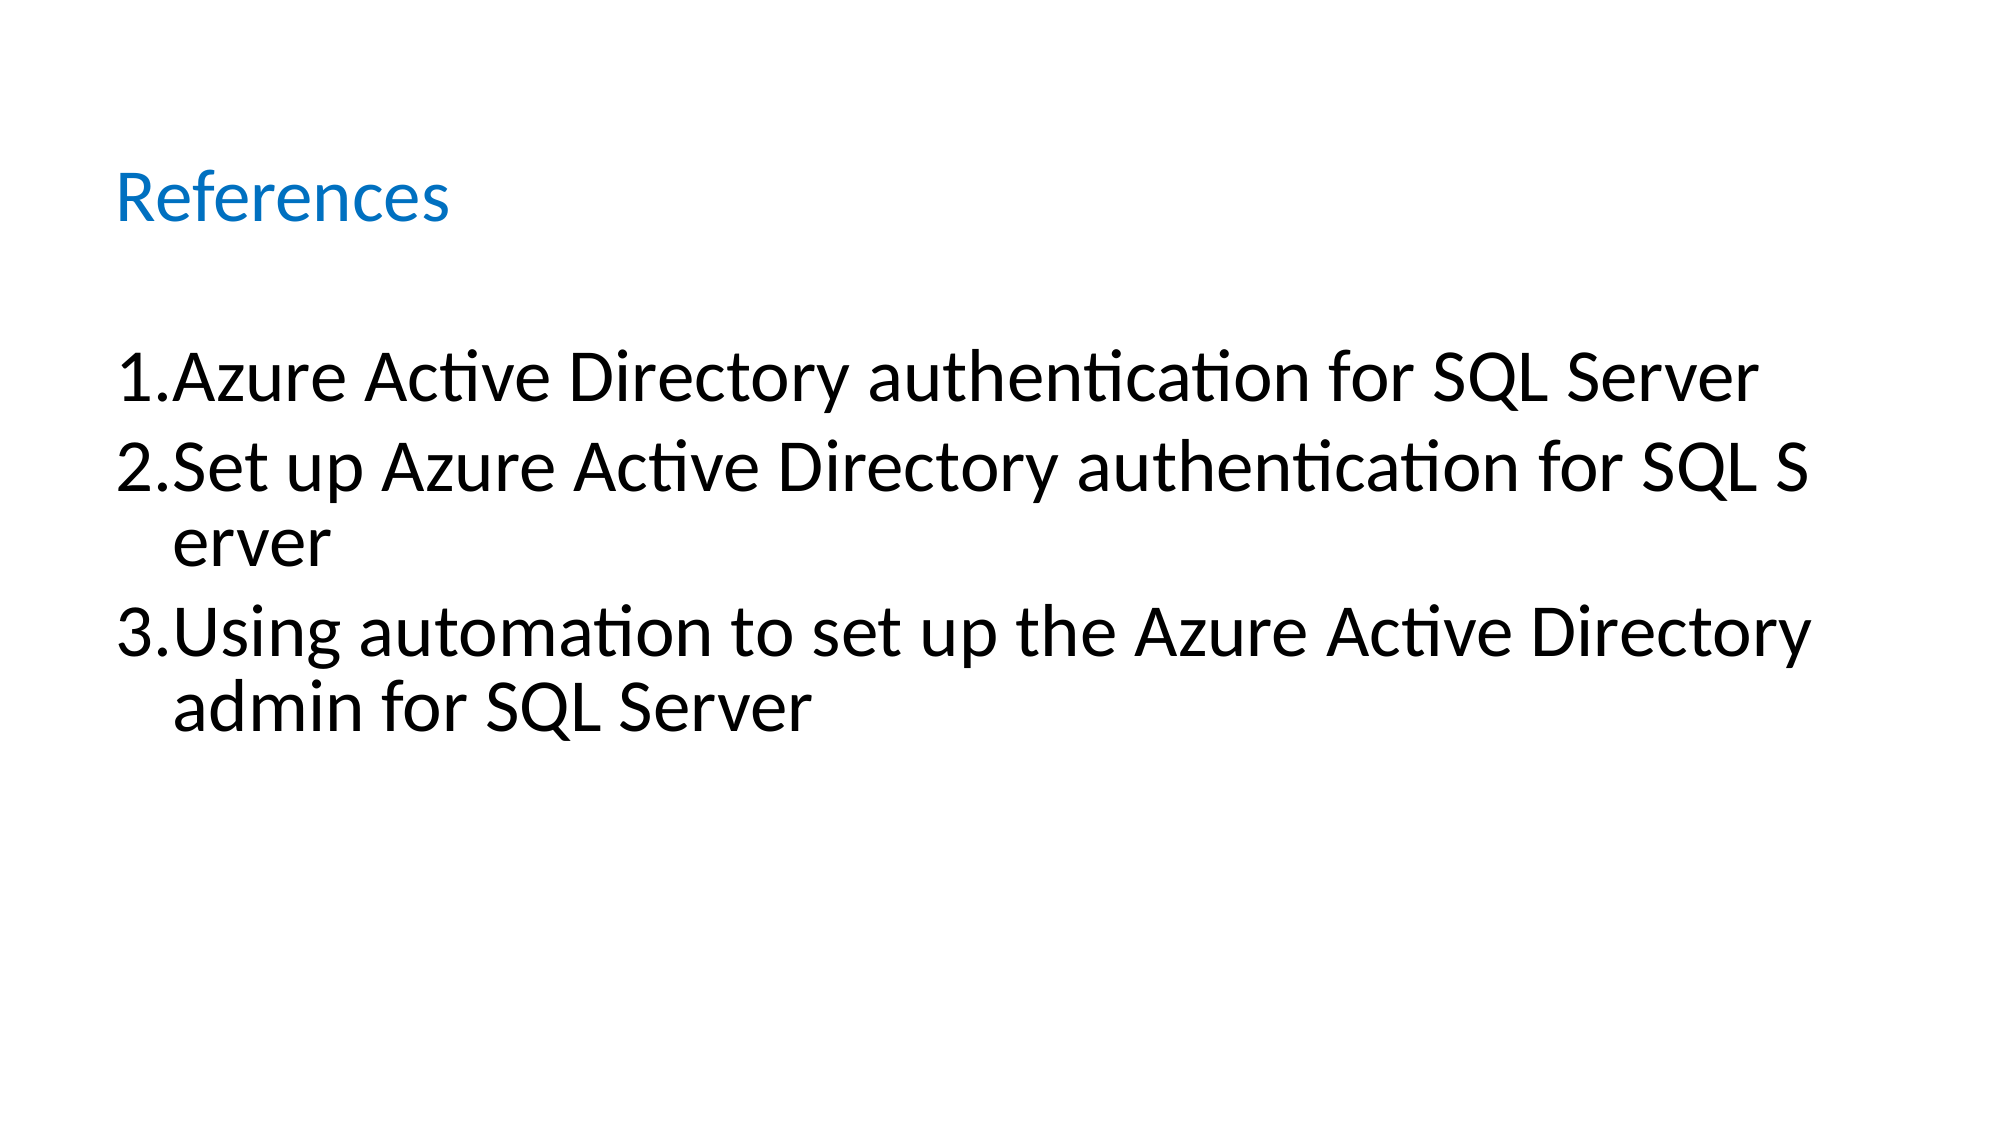

References

Azure Active Directory authentication for SQL Server
Set up Azure Active Directory authentication for SQL Server
Using automation to set up the Azure Active Directory admin for SQL Server